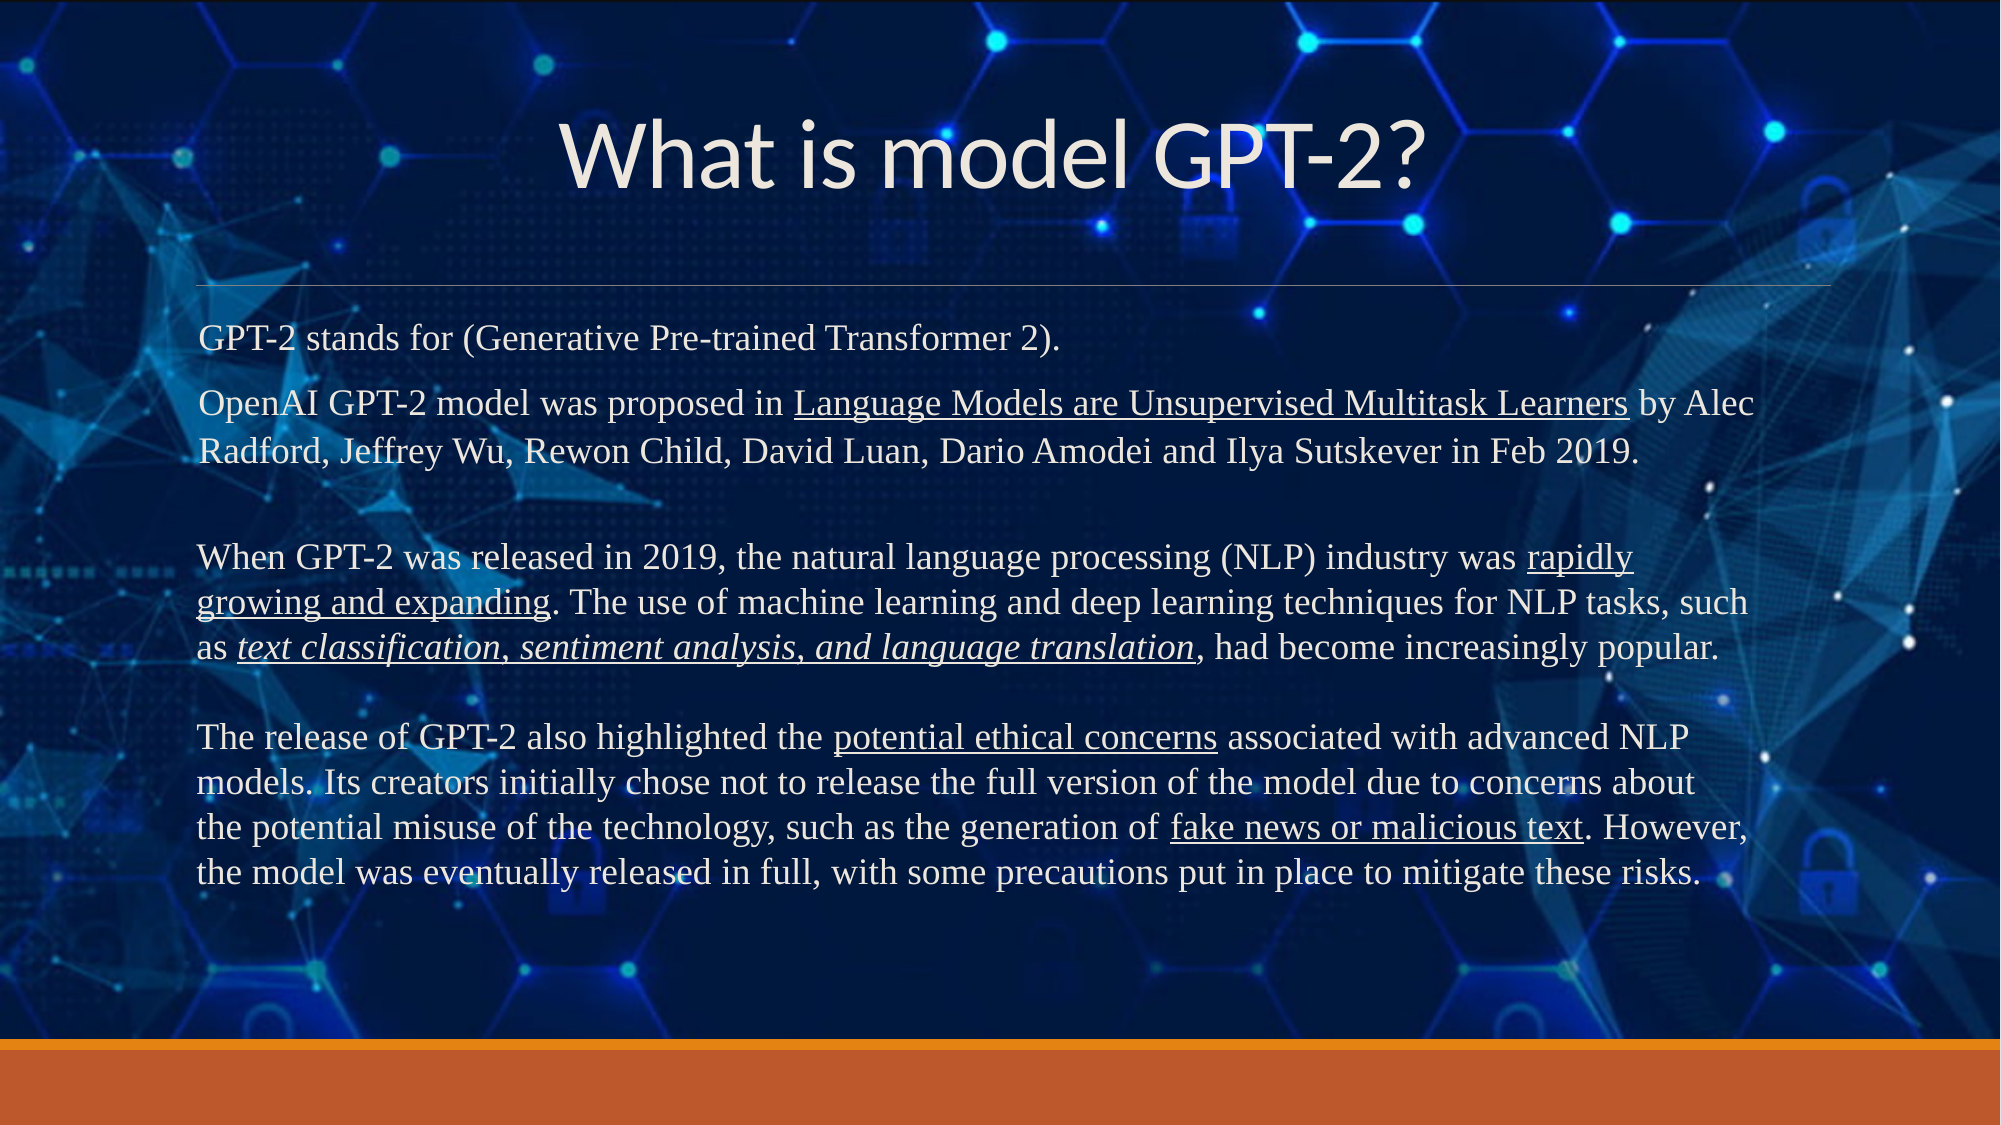

# What is model GPT-2?
GPT-2 stands for (Generative Pre-trained Transformer 2).
OpenAI GPT-2 model was proposed in Language Models are Unsupervised Multitask Learners by Alec Radford, Jeffrey Wu, Rewon Child, David Luan, Dario Amodei and Ilya Sutskever in Feb 2019.

When GPT-2 was released in 2019, the natural language processing (NLP) industry was rapidly growing and expanding. The use of machine learning and deep learning techniques for NLP tasks, such as text classification, sentiment analysis, and language translation, had become increasingly popular.

The release of GPT-2 also highlighted the potential ethical concerns associated with advanced NLP models. Its creators initially chose not to release the full version of the model due to concerns about the potential misuse of the technology, such as the generation of fake news or malicious text. However, the model was eventually released in full, with some precautions put in place to mitigate these risks.